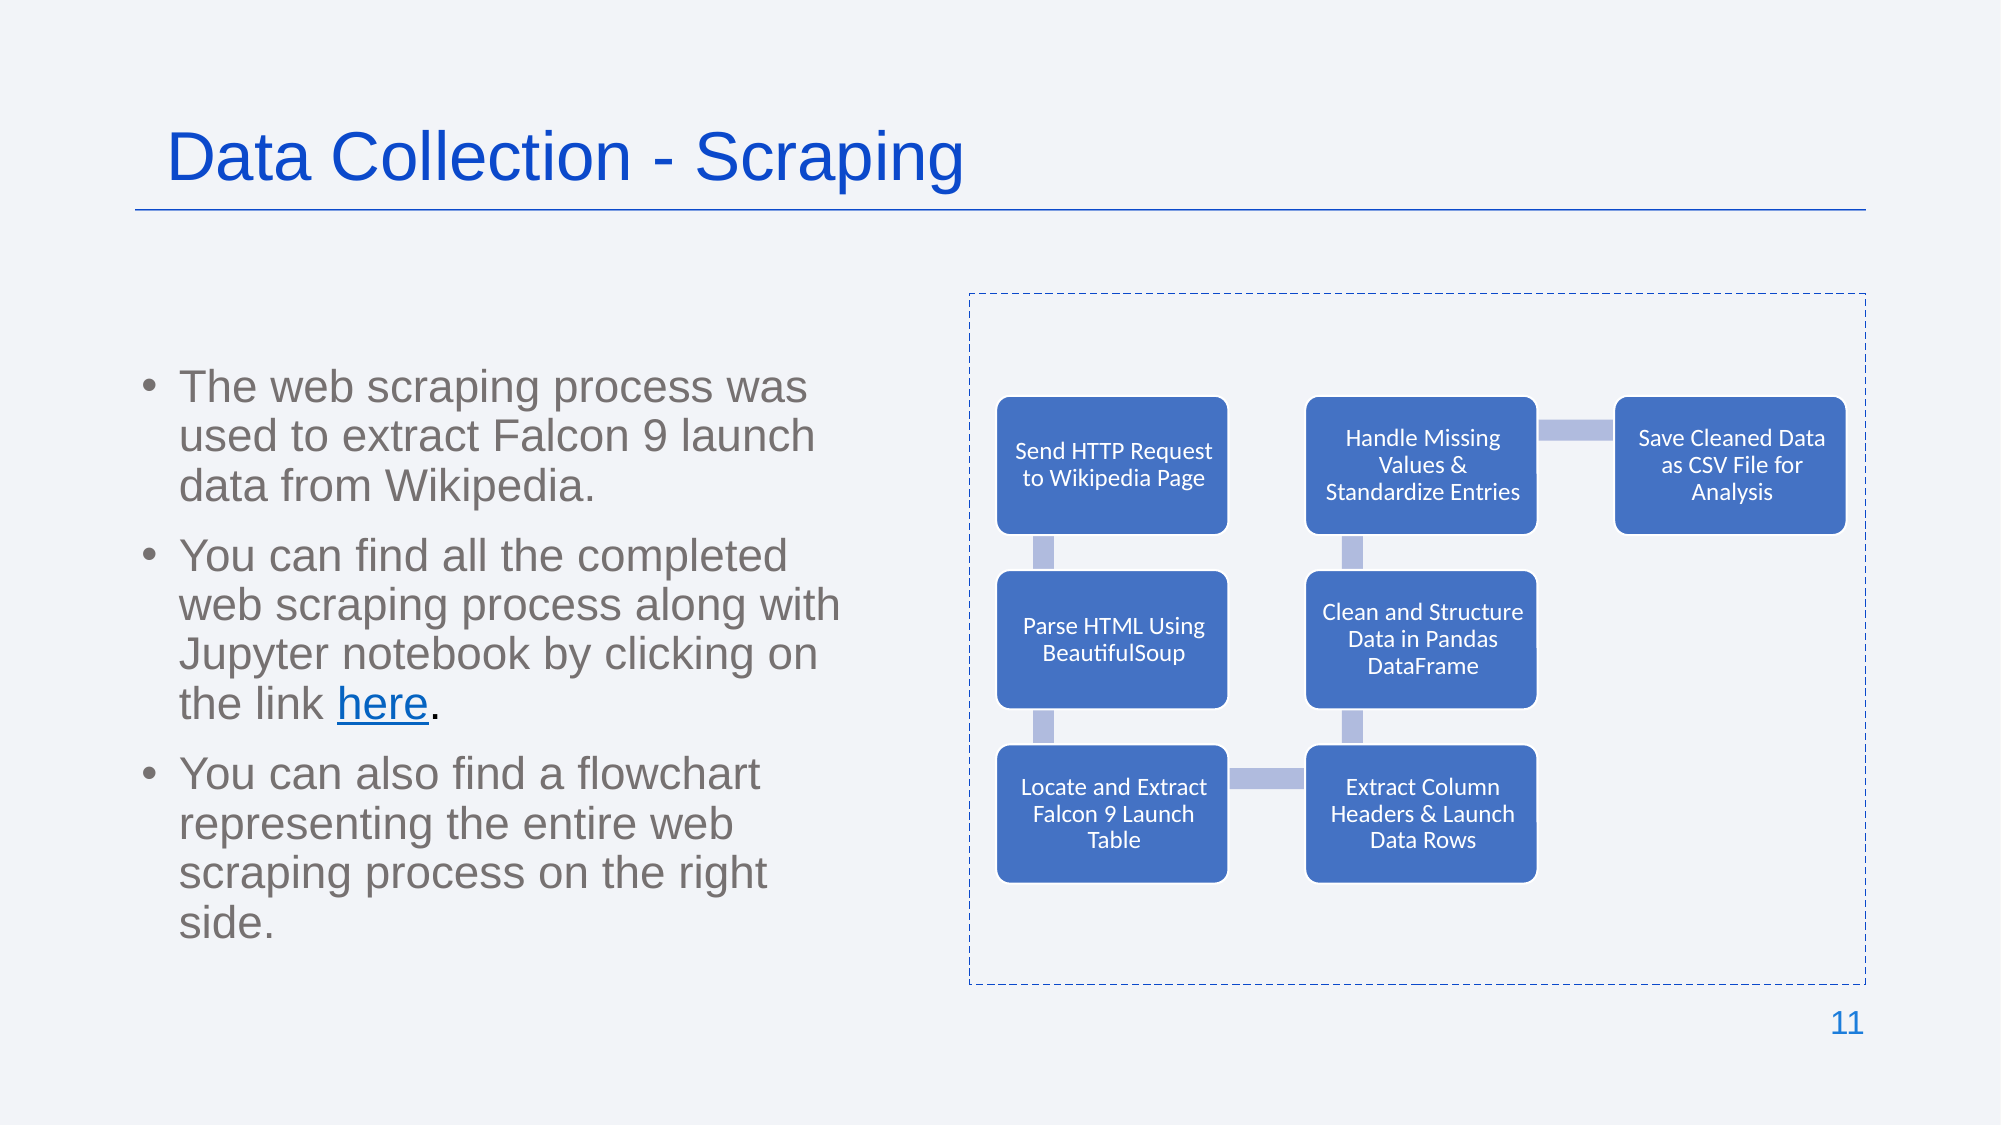

Data Collection - Scraping

Send HTTP Request to Wikipedia Page
Parse HTML Using BeautifulSoup
Locate and Extract Falcon 9 Launch Table
Extract Column Headers & Launch Data Rows
Clean and Structure Data in Pandas DataFrame
Handle Missing Values & Standardize Entries
Save Cleaned Data as CSV File for Analysis
The web scraping process was used to extract Falcon 9 launch data from Wikipedia.
You can find all the completed web scraping process along with Jupyter notebook by clicking on the link here.
You can also find a flowchart representing the entire web scraping process on the right side.
11